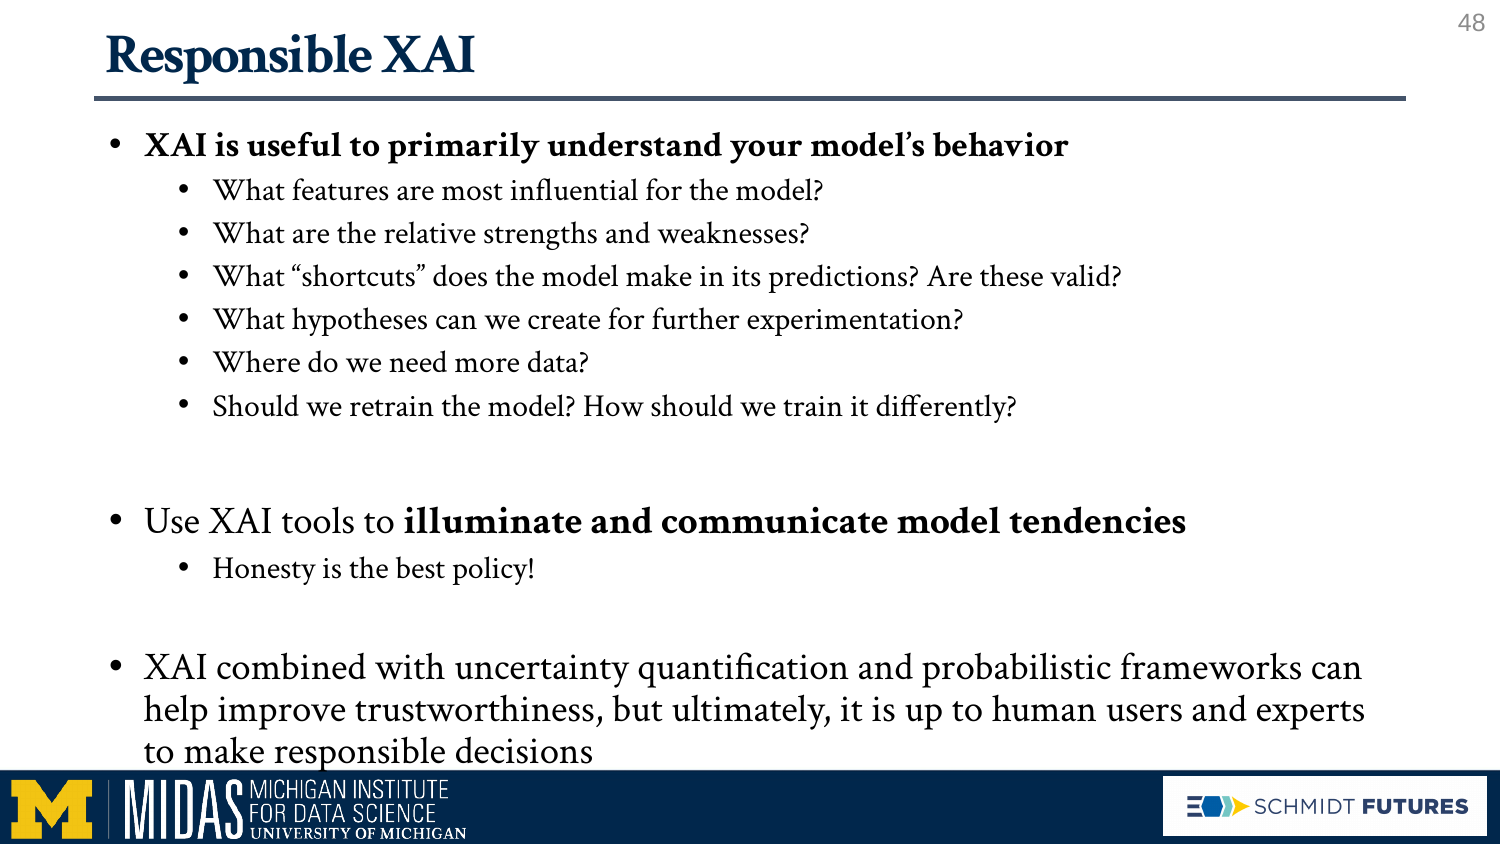

48
# Responsible XAI
XAI is useful to primarily understand your model’s behavior
What features are most influential for the model?
What are the relative strengths and weaknesses?
What “shortcuts” does the model make in its predictions? Are these valid?
What hypotheses can we create for further experimentation?
Where do we need more data?
Should we retrain the model? How should we train it differently?

Use XAI tools to illuminate and communicate model tendencies
Honesty is the best policy!

XAI combined with uncertainty quantification and probabilistic frameworks can help improve trustworthiness, but ultimately, it is up to human users and experts to make responsible decisions